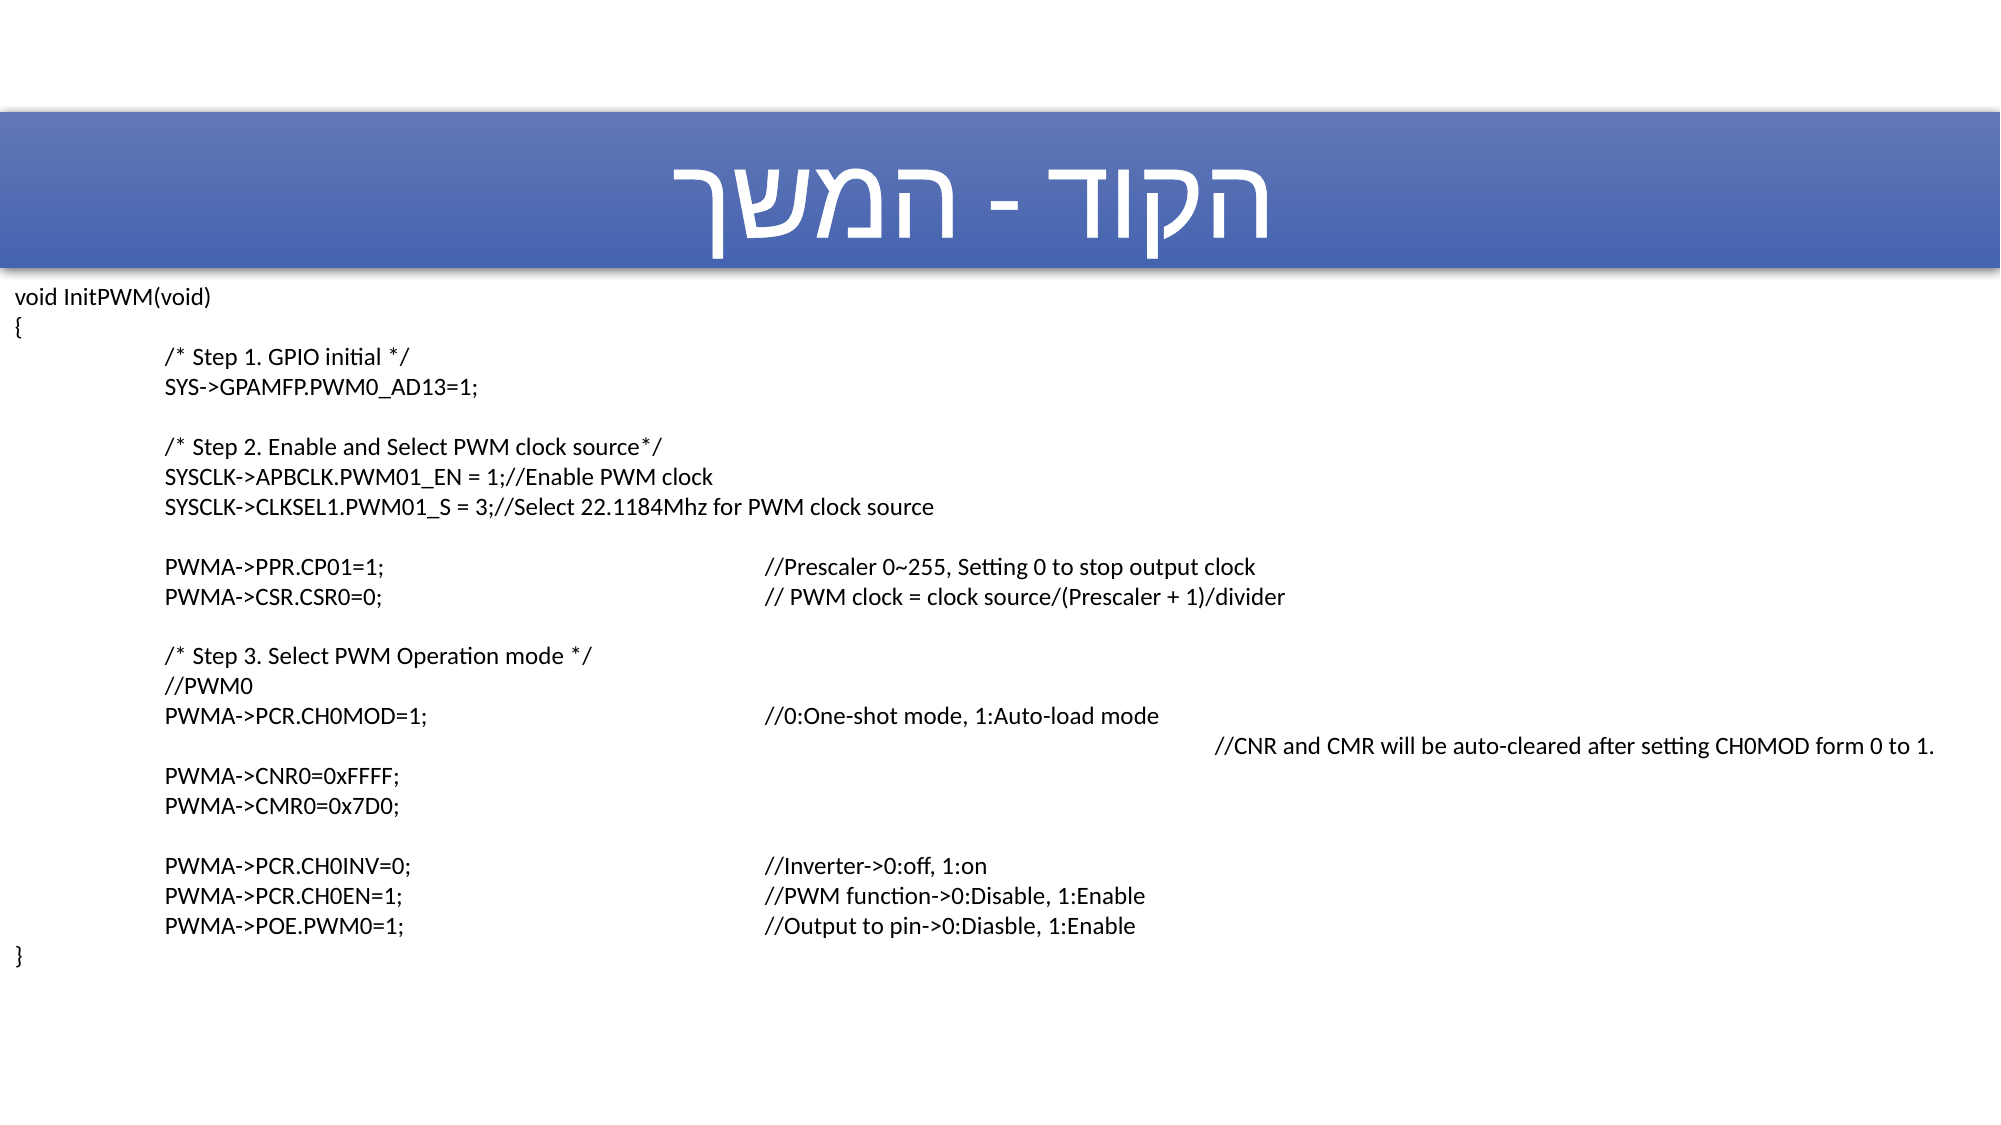

הקוד - המשך
void InitPWM(void)
{
 	/* Step 1. GPIO initial */
	SYS->GPAMFP.PWM0_AD13=1;

	/* Step 2. Enable and Select PWM clock source*/
	SYSCLK->APBCLK.PWM01_EN = 1;//Enable PWM clock
	SYSCLK->CLKSEL1.PWM01_S = 3;//Select 22.1184Mhz for PWM clock source

	PWMA->PPR.CP01=1;			//Prescaler 0~255, Setting 0 to stop output clock
	PWMA->CSR.CSR0=0;			// PWM clock = clock source/(Prescaler + 1)/divider

	/* Step 3. Select PWM Operation mode */
	//PWM0
	PWMA->PCR.CH0MOD=1;			//0:One-shot mode, 1:Auto-load mode
								//CNR and CMR will be auto-cleared after setting CH0MOD form 0 to 1.
	PWMA->CNR0=0xFFFF;
	PWMA->CMR0=0x7D0;

	PWMA->PCR.CH0INV=0;			//Inverter->0:off, 1:on
	PWMA->PCR.CH0EN=1;			//PWM function->0:Disable, 1:Enable
 	PWMA->POE.PWM0=1;			//Output to pin->0:Diasble, 1:Enable
}